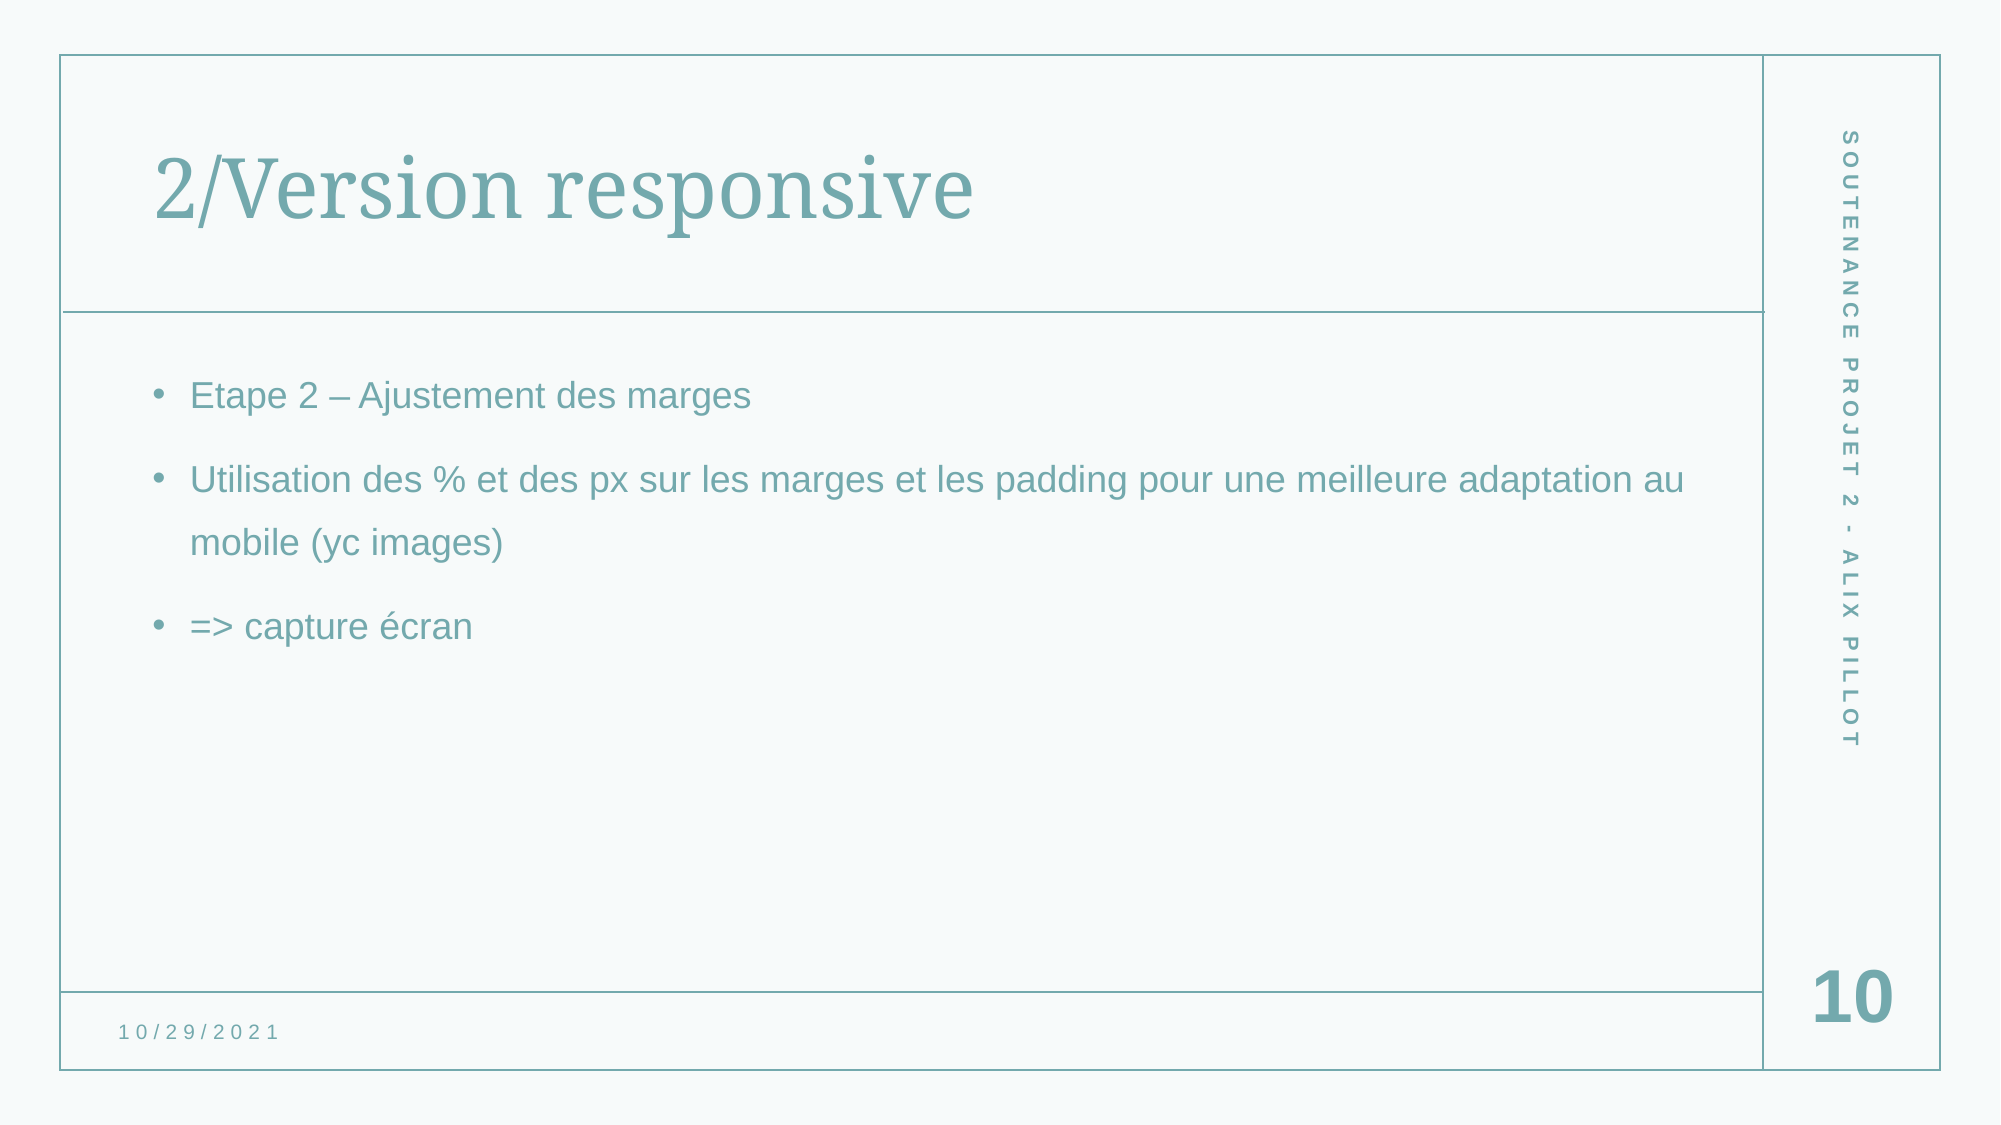

# 2/Version responsive
Etape 2 – Ajustement des marges
Utilisation des % et des px sur les marges et les padding pour une meilleure adaptation au mobile (yc images)
=> capture écran

Soutenance projet 2 - Alix PILLOT
10
10/29/2021